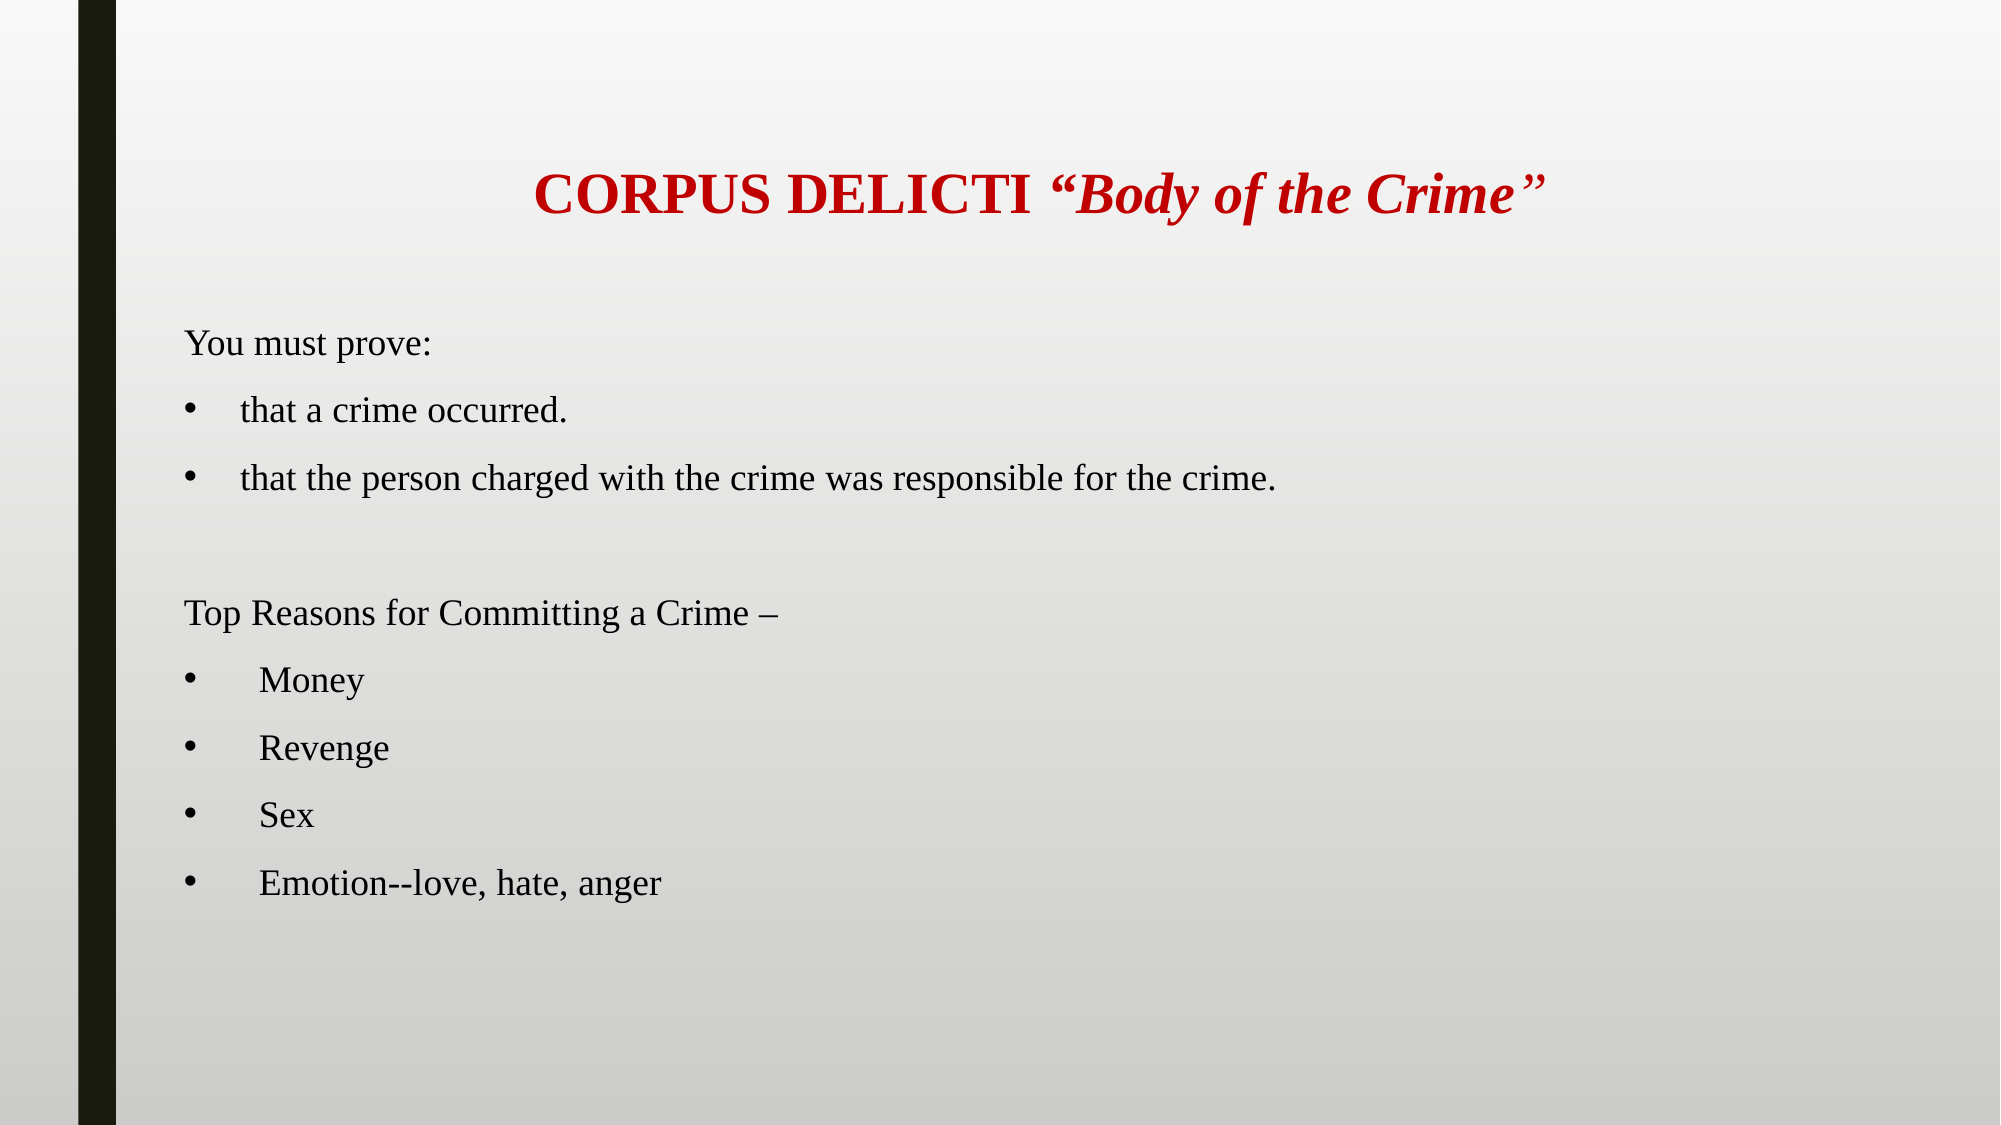

CORPUS DELICTI “Body of the Crime”

You must prove:
that a crime occurred.
that the person charged with the crime was responsible for the crime.

Top Reasons for Committing a Crime –
Money
Revenge
Sex
Emotion--love, hate, anger